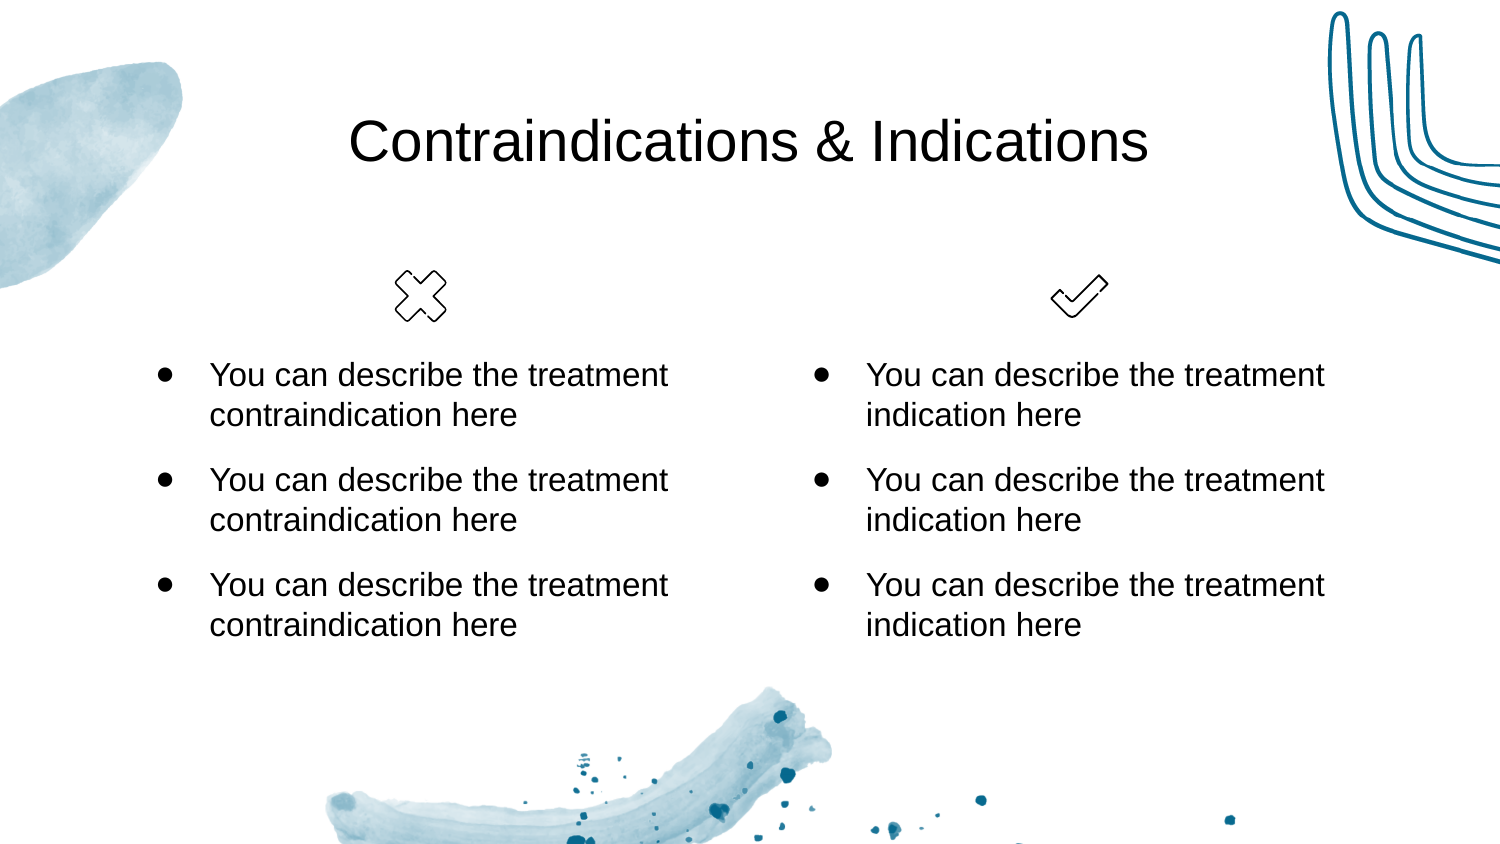

# Contraindications & Indications

You can describe the treatment contraindication here
You can describe the treatment contraindication here
You can describe the treatment contraindication here
You can describe the treatment indication here
You can describe the treatment indication here
You can describe the treatment indication here